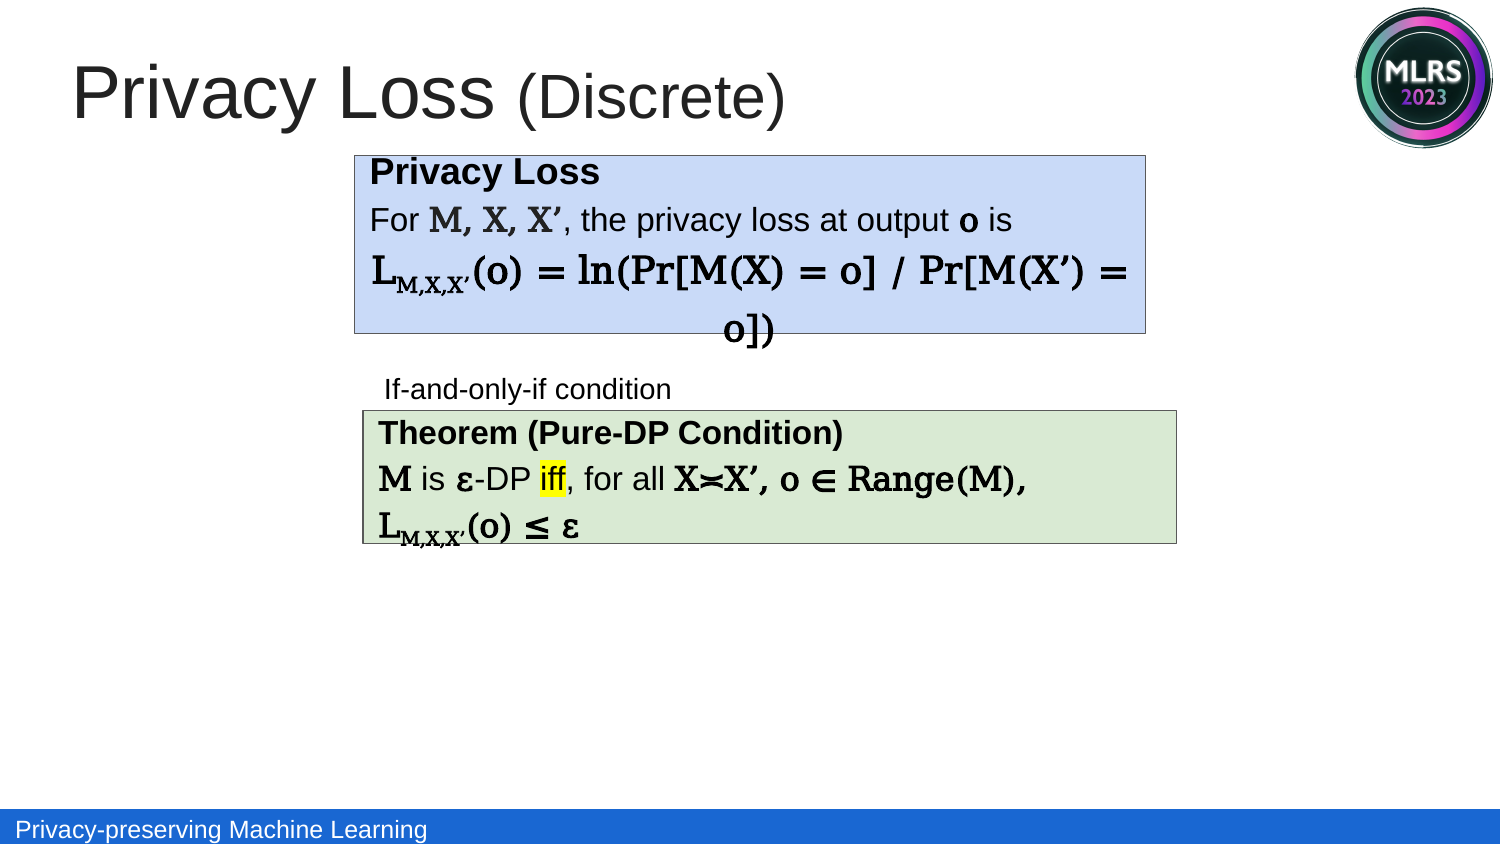

Privacy Loss (Discrete)
Privacy Loss
For M, X, X’, the privacy loss at output o is
LM,X,X’(o) = ln(Pr[M(X) = o] / Pr[M(X’) = o])
If-and-only-if condition
Theorem (Pure-DP Condition)
M is ε-DP iff, for all X≍X’, o ∈ Range(M),    LM,X,X’(o) ≤ ε